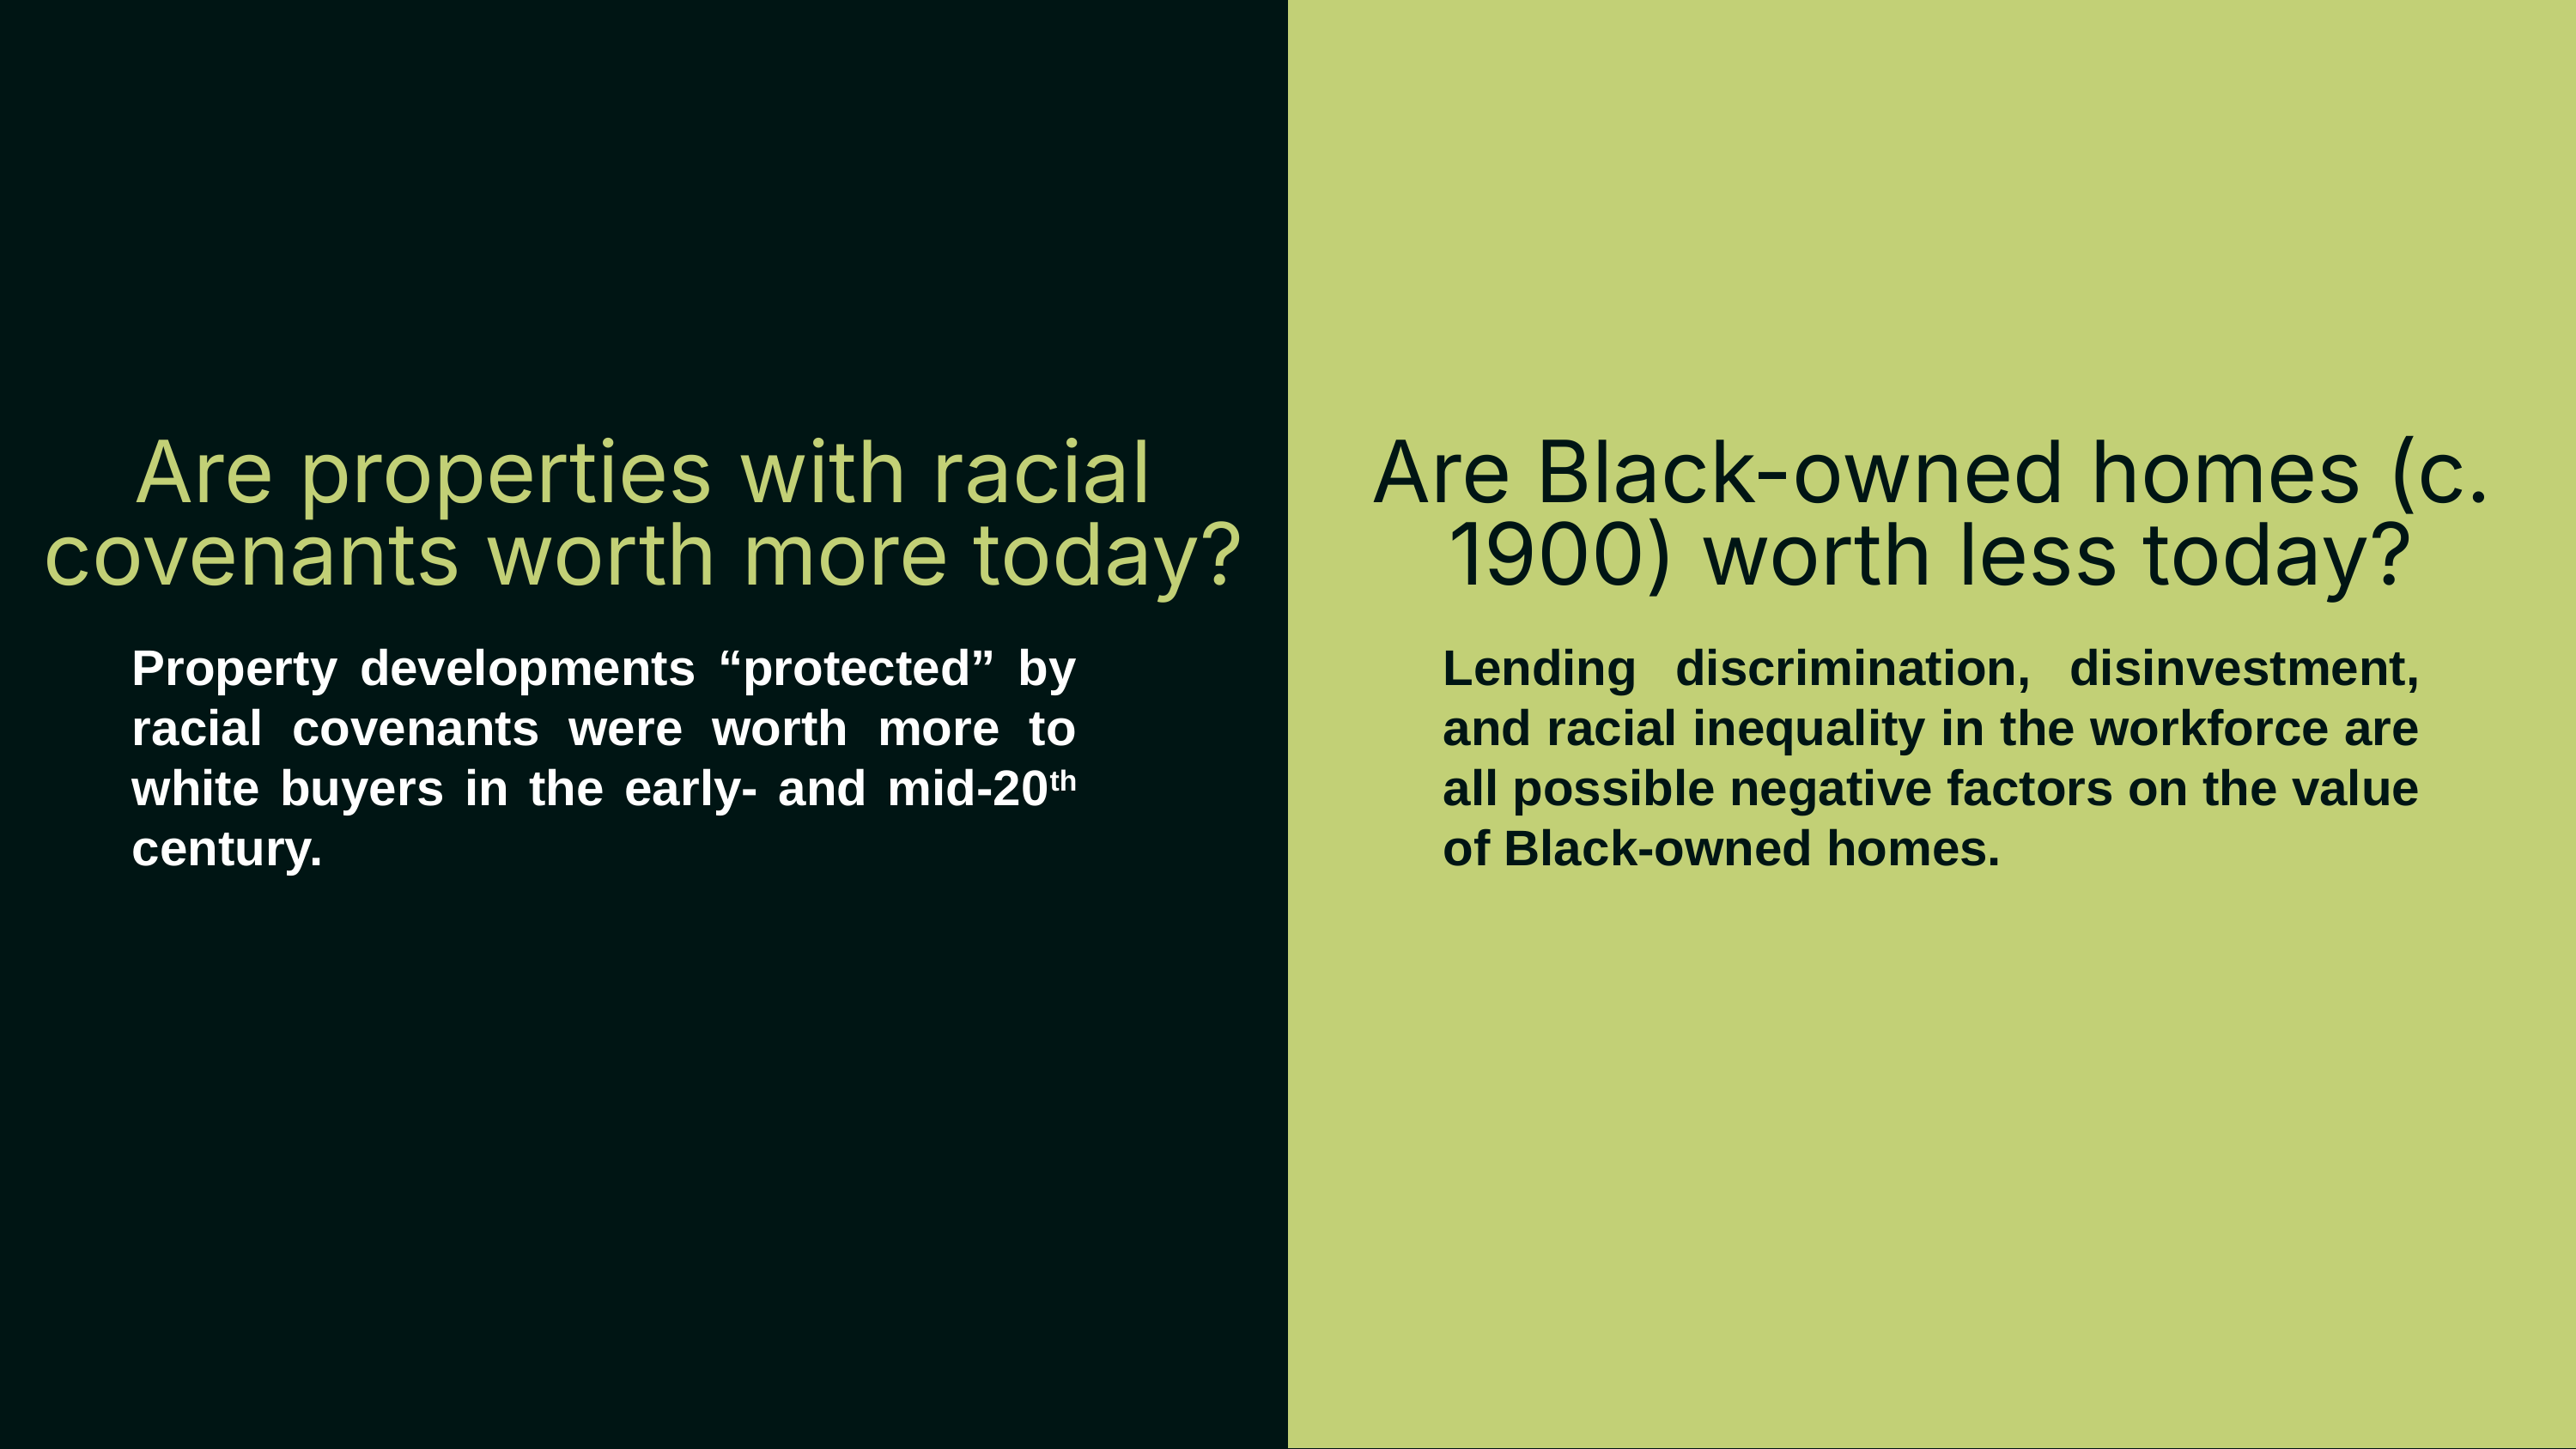

Are properties with racial covenants worth more today?
Are Black-owned homes (c. 1900) worth less today?
Property developments “protected” by racial covenants were worth more to white buyers in the early- and mid-20th century.
Lending discrimination, disinvestment, and racial inequality in the workforce are all possible negative factors on the value of Black-owned homes.